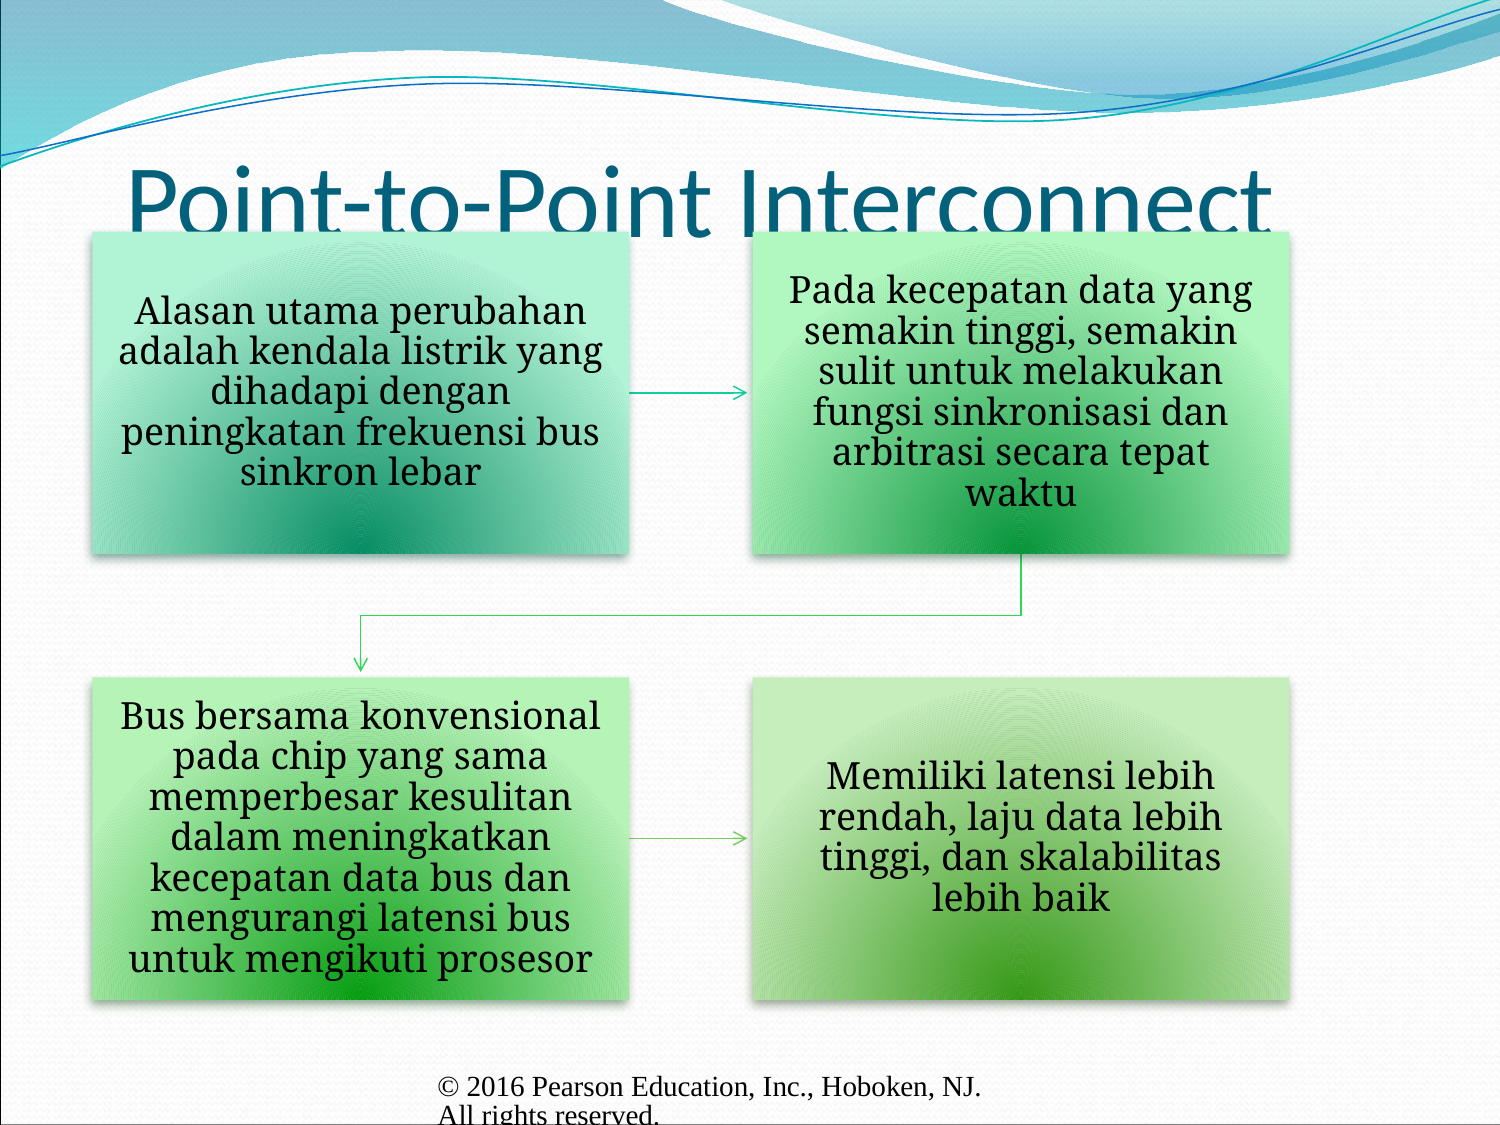

# Point-to-Point Interconnect

Alasan utama perubahan adalah kendala listrik yang dihadapi dengan peningkatan frekuensi bus sinkron lebar

Pada kecepatan data yang semakin tinggi, semakin sulit untuk melakukan fungsi sinkronisasi dan arbitrasi secara tepat waktu

Bus bersama konvensional pada chip yang sama memperbesar kesulitan dalam meningkatkan kecepatan data bus dan mengurangi latensi bus untuk mengikuti prosesor
Memiliki latensi lebih rendah, laju data lebih tinggi, dan skalabilitas lebih baik
© 2016 Pearson Education, Inc., Hoboken, NJ. All rights reserved.